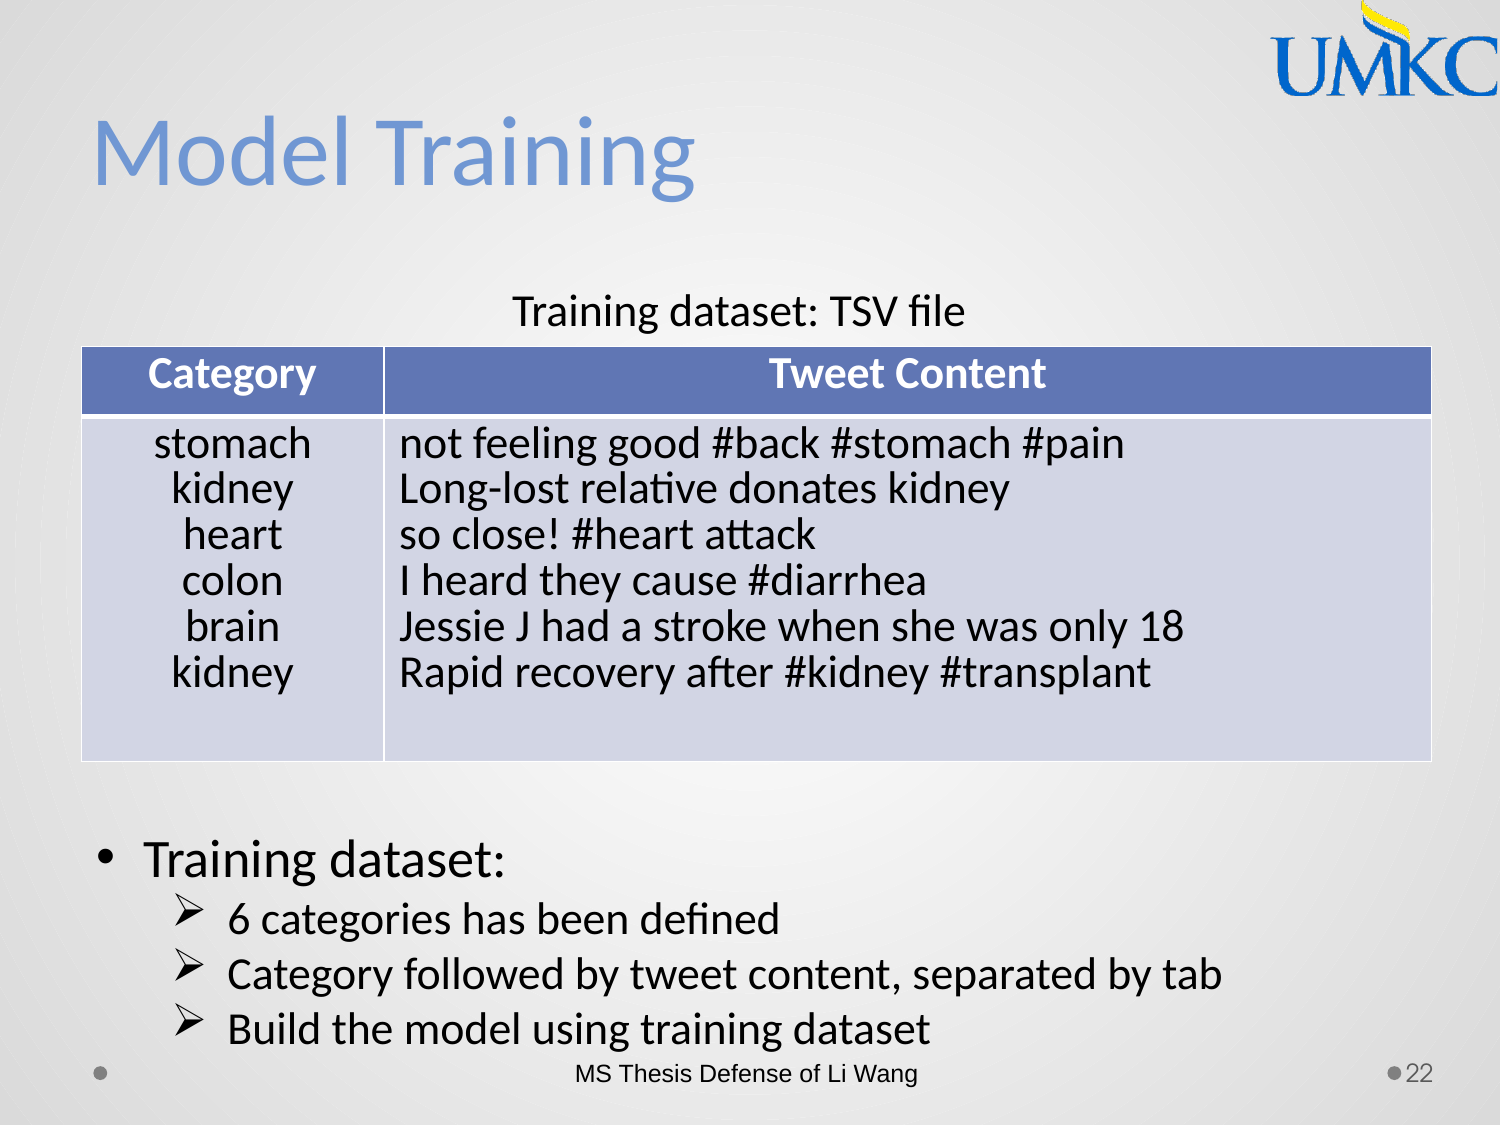

# Model Training
Training dataset: TSV file
| Category | Tweet Content |
| --- | --- |
| stomach kidney heart colon brain kidney | not feeling good #back #stomach #pain Long-lost relative donates kidney so close! #heart attack I heard they cause #diarrhea Jessie J had a stroke when she was only 18 Rapid recovery after #kidney #transplant |
Training dataset:
6 categories has been defined
Category followed by tweet content, separated by tab
Build the model using training dataset
MS Thesis Defense of Li Wang
22